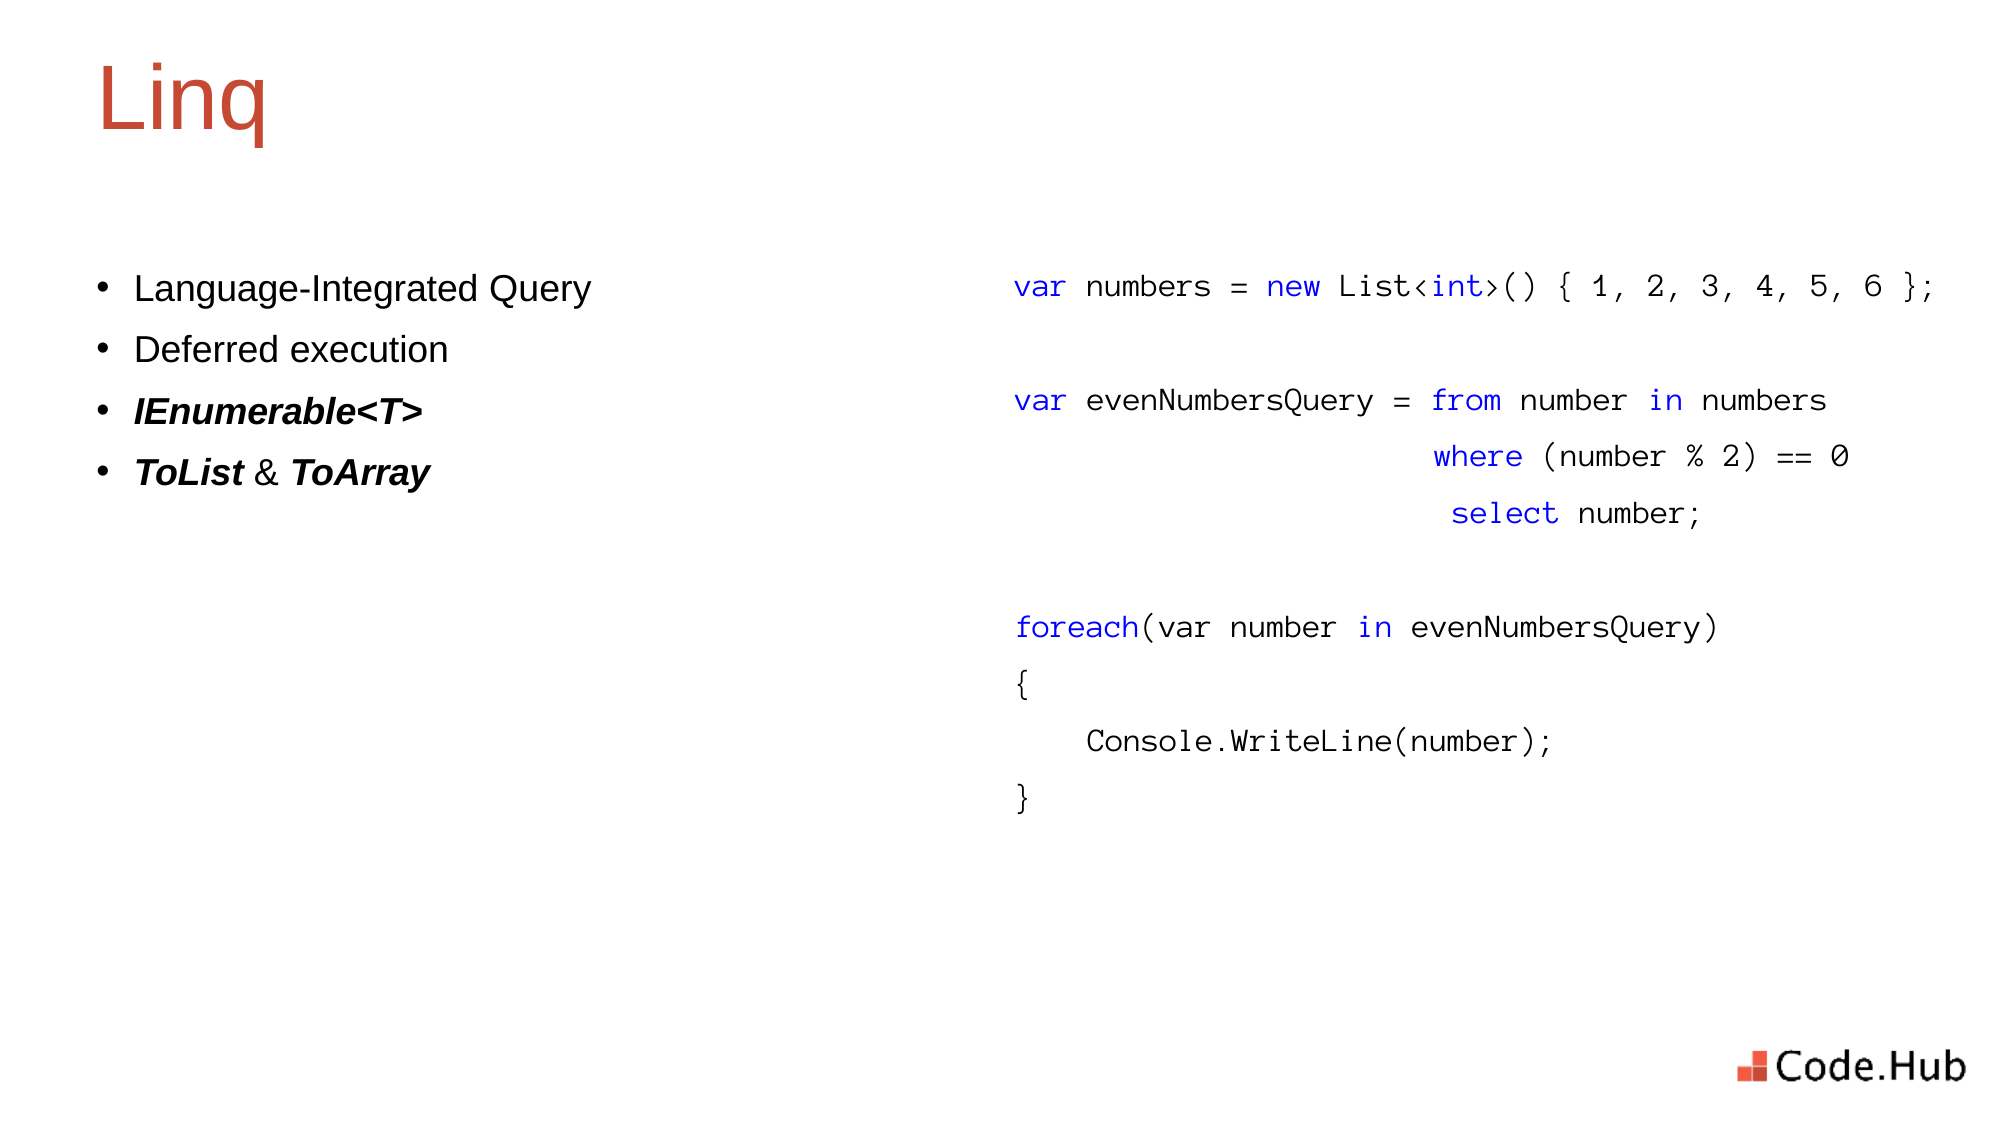

# Linq
Language-Integrated Query
Deferred execution
IEnumerable<T>
ToList & ToArray
var numbers = new List<int>() { 1, 2, 3, 4, 5, 6 };
var evenNumbersQuery = from number in numbers
where (number % 2) == 0  select number;
foreach(var number in evenNumbersQuery)
{
Console.WriteLine(number);
}